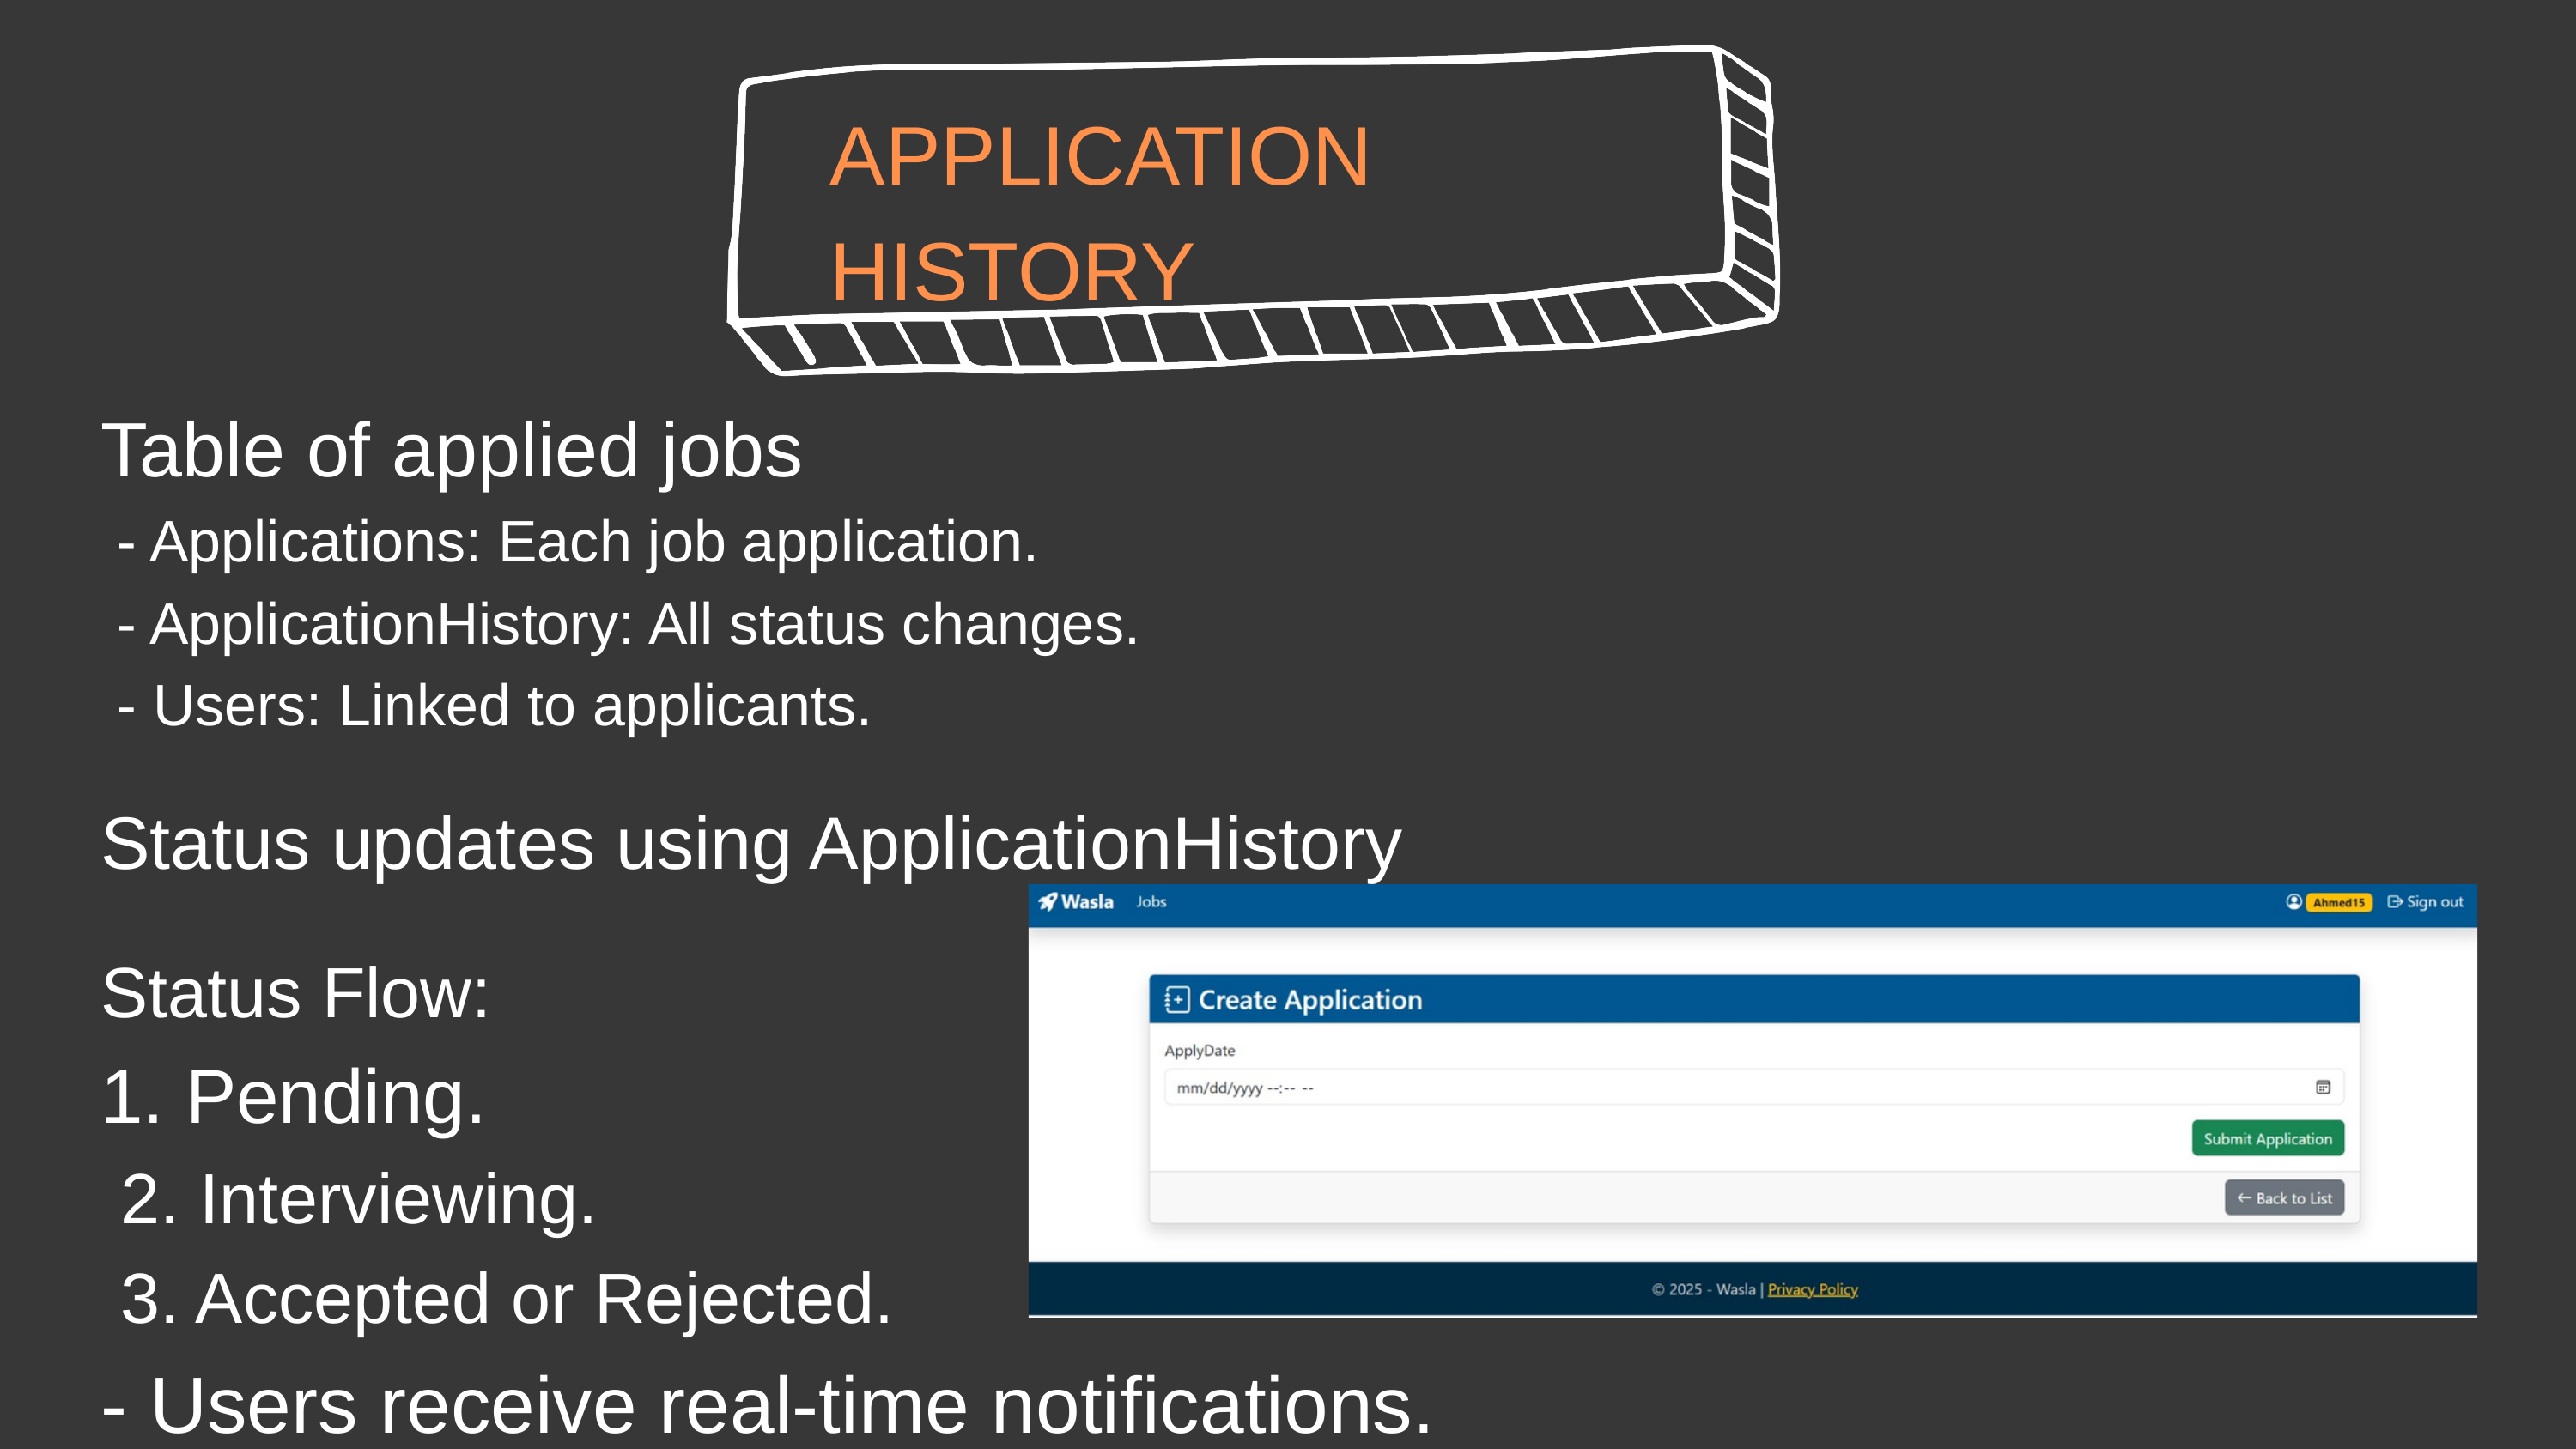

APPLICATION HISTORY
Table of applied jobs
 - Applications: Each job application.
 - ApplicationHistory: All status changes.
 - Users: Linked to applicants.
Status updates using ApplicationHistory

Status Flow:
1. Pending.
 2. Interviewing.
 3. Accepted or Rejected.
- Users receive real-time notifications.